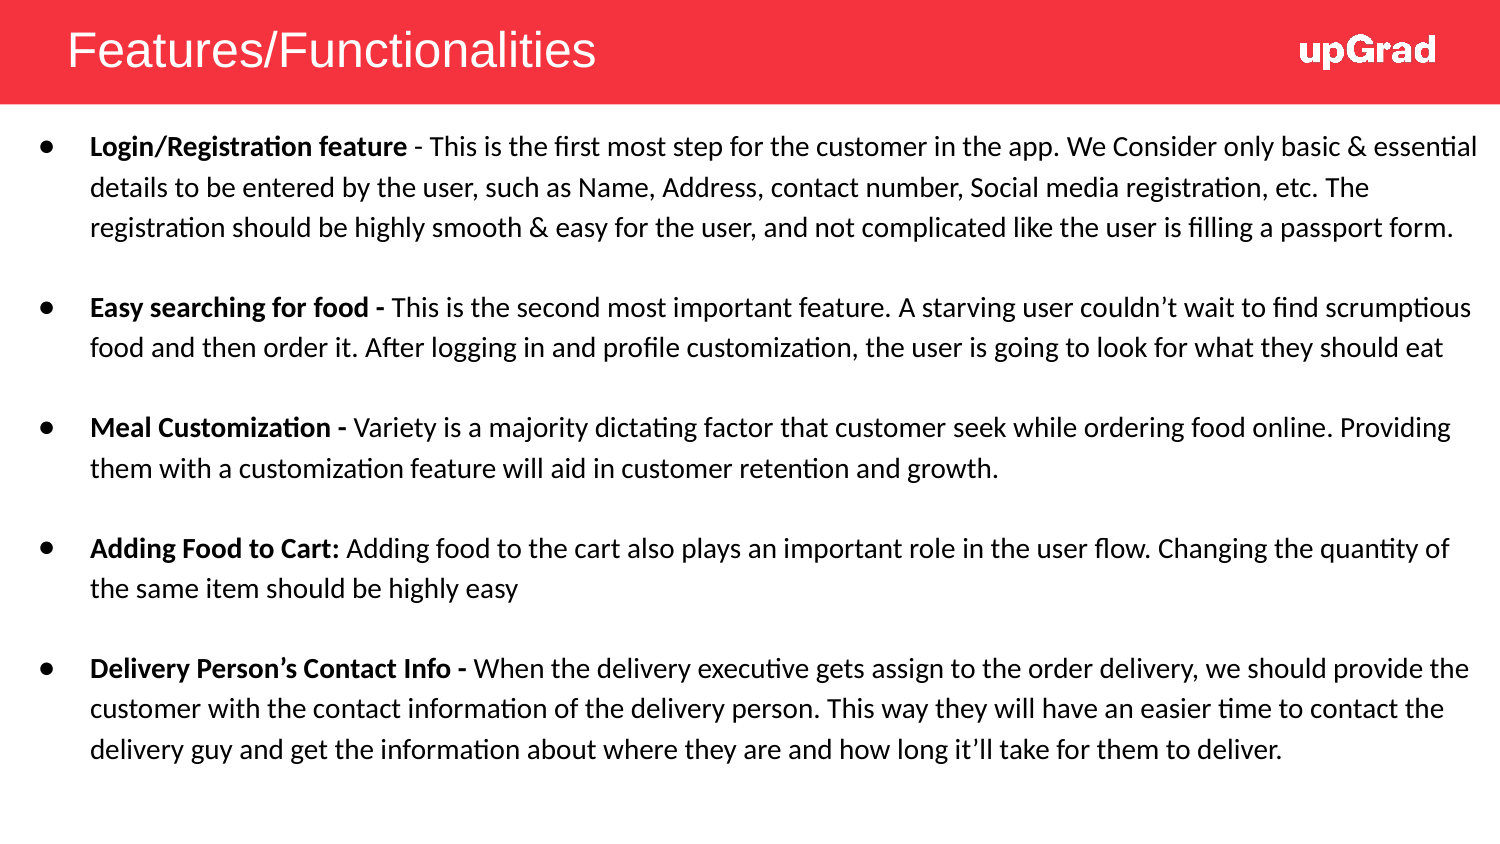

# Features/Functionalities
Login/Registration feature - This is the first most step for the customer in the app. We Consider only basic & essential details to be entered by the user, such as Name, Address, contact number, Social media registration, etc. The registration should be highly smooth & easy for the user, and not complicated like the user is filling a passport form.

Easy searching for food - This is the second most important feature. A starving user couldn’t wait to find scrumptious food and then order it. After logging in and profile customization, the user is going to look for what they should eat

Meal Customization - Variety is a majority dictating factor that customer seek while ordering food online. Providing them with a customization feature will aid in customer retention and growth.

Adding Food to Cart: Adding food to the cart also plays an important role in the user flow. Changing the quantity of the same item should be highly easy

Delivery Person’s Contact Info - When the delivery executive gets assign to the order delivery, we should provide the customer with the contact information of the delivery person. This way they will have an easier time to contact the delivery guy and get the information about where they are and how long it’ll take for them to deliver.